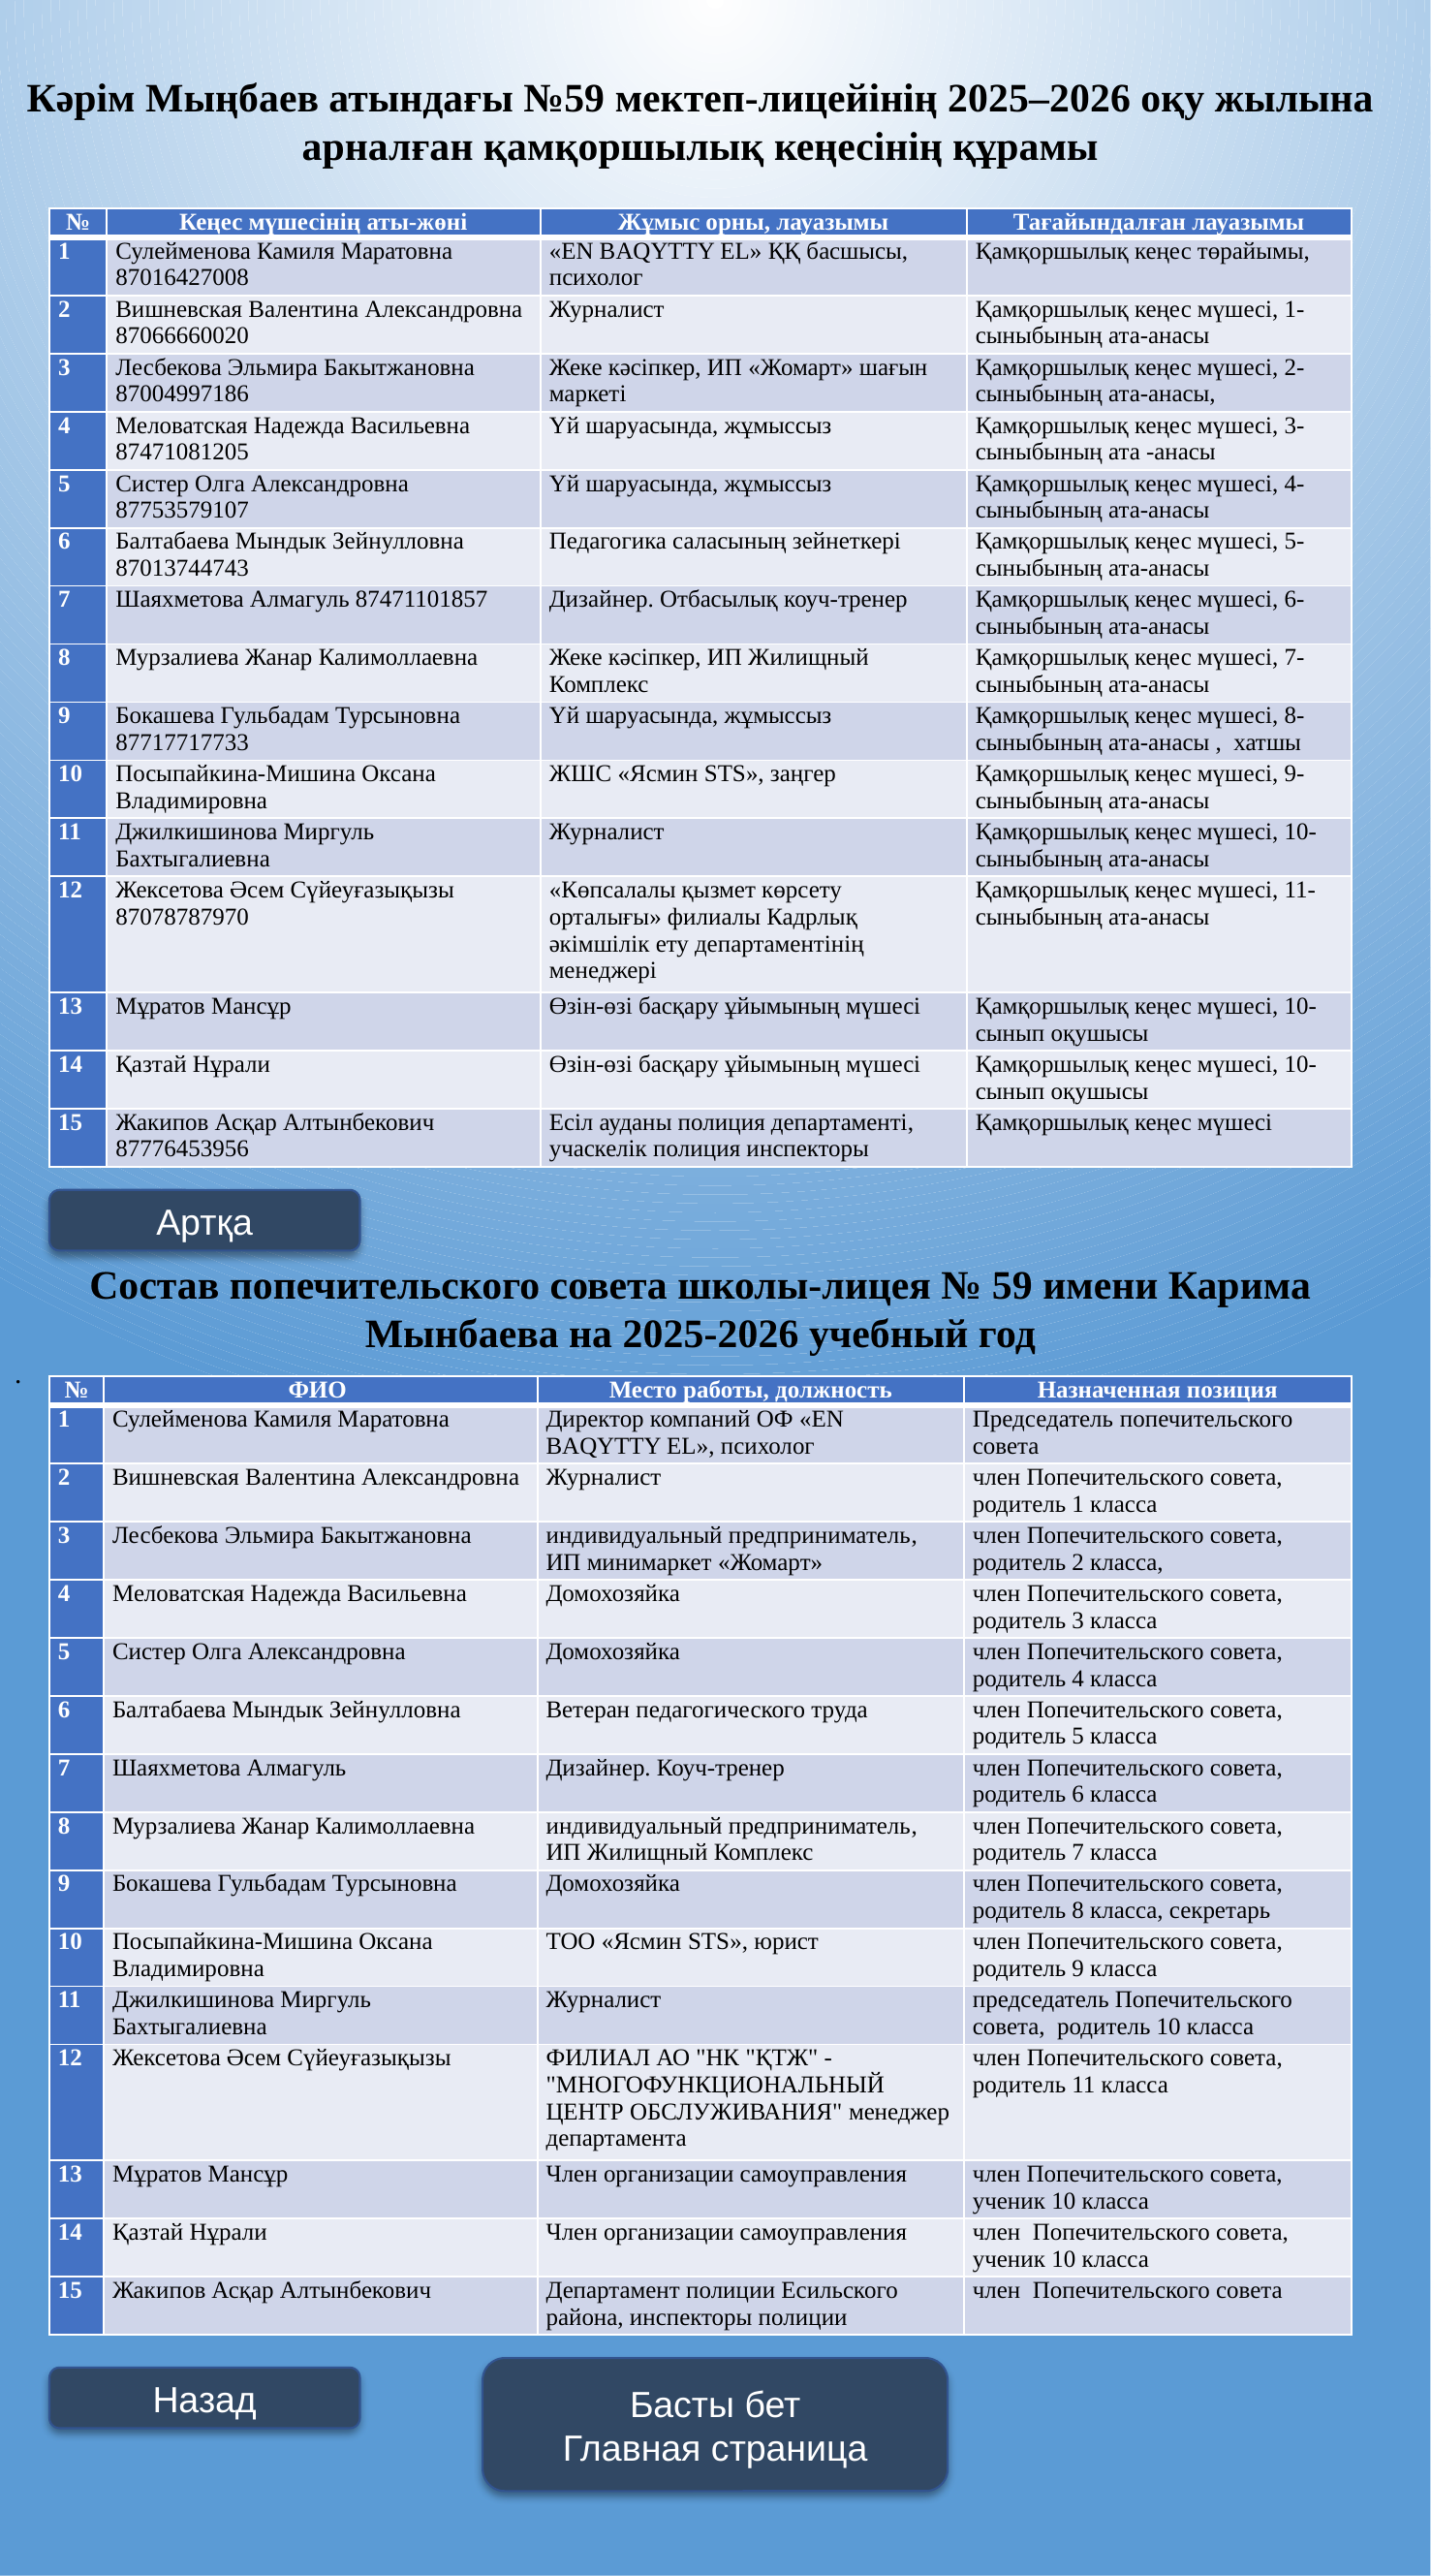

Кәрім Мыңбаев атындағы №59 мектеп-лицейінің 2025–2026 оқу жылына арналған қамқоршылық кеңесінің құрамы
| № | Кеңес мүшесінің аты-жөні | Жұмыс орны, лауазымы | Тағайындалған лауазымы |
| --- | --- | --- | --- |
| 1 | Сулейменова Камиля Маратовна 87016427008 | «EN BAQYTTY EL» ҚҚ басшысы, психолог | Қамқоршылық кеңес төрайымы, |
| 2 | Вишневская Валентина Александровна 87066660020 | Журналист | Қамқоршылық кеңес мүшесі, 1-сыныбының ата-анасы |
| 3 | Лесбекова Эльмира Бакытжановна 87004997186 | Жеке кәсіпкер, ИП «Жомарт» шағын маркеті | Қамқоршылық кеңес мүшесі, 2-сыныбының ата-анасы, |
| 4 | Меловатская Надежда Васильевна 87471081205 | Үй шаруасында, жұмыссыз | Қамқоршылық кеңес мүшесі, 3-сыныбының ата -анасы |
| 5 | Систер Олга Александровна 87753579107 | Үй шаруасында, жұмыссыз | Қамқоршылық кеңес мүшесі, 4-сыныбының ата-анасы |
| 6 | Балтабаева Мындык Зейнулловна 87013744743 | Педагогика саласының зейнеткері | Қамқоршылық кеңес мүшесі, 5-сыныбының ата-анасы |
| 7 | Шаяхметова Алмагуль 87471101857 | Дизайнер. Отбасылық коуч-тренер | Қамқоршылық кеңес мүшесі, 6-сыныбының ата-анасы |
| 8 | Мурзалиева Жанар Калимоллаевна | Жеке кәсіпкер, ИП Жилищный Комплекс | Қамқоршылық кеңес мүшесі, 7-сыныбының ата-анасы |
| 9 | Бокашева Гульбадам Турсыновна 87717717733 | Үй шаруасында, жұмыссыз | Қамқоршылық кеңес мүшесі, 8-сыныбының ата-анасы , хатшы |
| 10 | Посыпайкина-Мишина Оксана Владимировна | ЖШС «Ясмин STS», заңгер | Қамқоршылық кеңес мүшесі, 9-сыныбының ата-анасы |
| 11 | Джилкишинова Миргуль Бахтыгалиевна | Журналист | Қамқоршылық кеңес мүшесі, 10-сыныбының ата-анасы |
| 12 | Жексетова Әсем Сүйеуғазықызы 87078787970 | «Көпсалалы қызмет көрсету орталығы» филиалы Кадрлық әкімшілік ету департаментінің менеджері | Қамқоршылық кеңес мүшесі, 11-сыныбының ата-анасы |
| 13 | Мұратов Мансұр | Өзін-өзі басқару ұйымының мүшесі | Қамқоршылық кеңес мүшесі, 10-сынып оқушысы |
| 14 | Қазтай Нұрали | Өзін-өзі басқару ұйымының мүшесі | Қамқоршылық кеңес мүшесі, 10-сынып оқушысы |
| 15 | Жакипов Асқар Алтынбекович 87776453956 | Есіл ауданы полиция департаменті, учаскелік полиция инспекторы | Қамқоршылық кеңес мүшесі |
Артқа
Состав попечительского совета школы-лицея № 59 имени Карима Мынбаева на 2025-2026 учебный год
.
| № | ФИО | Место работы, должность | Назначенная позиция |
| --- | --- | --- | --- |
| 1 | Сулейменова Камиля Маратовна | Директор компаний ОФ «EN BAQYTTY EL», психолог | Председатель попечительского совета |
| 2 | Вишневская Валентина Александровна | Журналист | член Попечительского совета, родитель 1 класса |
| 3 | Лесбекова Эльмира Бакытжановна | индивидуальный предприниматель, ИП минимаркет «Жомарт» | член Попечительского совета, родитель 2 класса, |
| 4 | Меловатская Надежда Васильевна | Домохозяйка | член Попечительского совета, родитель 3 класса |
| 5 | Систер Олга Александровна | Домохозяйка | член Попечительского совета, родитель 4 класса |
| 6 | Балтабаева Мындык Зейнулловна | Ветеран педагогического труда | член Попечительского совета, родитель 5 класса |
| 7 | Шаяхметова Алмагуль | Дизайнер. Коуч-тренер | член Попечительского совета, родитель 6 класса |
| 8 | Мурзалиева Жанар Калимоллаевна | индивидуальный предприниматель, ИП Жилищный Комплекс | член Попечительского совета, родитель 7 класса |
| 9 | Бокашева Гульбадам Турсыновна | Домохозяйка | член Попечительского совета, родитель 8 класса, секретарь |
| 10 | Посыпайкина-Мишина Оксана Владимировна | ТОО «Ясмин STS», юрист | член Попечительского совета, родитель 9 класса |
| 11 | Джилкишинова Миргуль Бахтыгалиевна | Журналист | председатель Попечительского совета, родитель 10 класса |
| 12 | Жексетова Әсем Сүйеуғазықызы | ФИЛИАЛ АО "НК "ҚТЖ" - "МНОГОФУНКЦИОНАЛЬНЫЙ ЦЕНТР ОБСЛУЖИВАНИЯ" менеджер департамента | член Попечительского совета, родитель 11 класса |
| 13 | Мұратов Мансұр | Член организации самоуправления | член Попечительского совета, ученик 10 класса |
| 14 | Қазтай Нұрали | Член организации самоуправления | член Попечительского совета, ученик 10 класса |
| 15 | Жакипов Асқар Алтынбекович | Департамент полиции Есильского района, инспекторы полиции | член Попечительского совета |
Басты бет
Главная страница
Назад